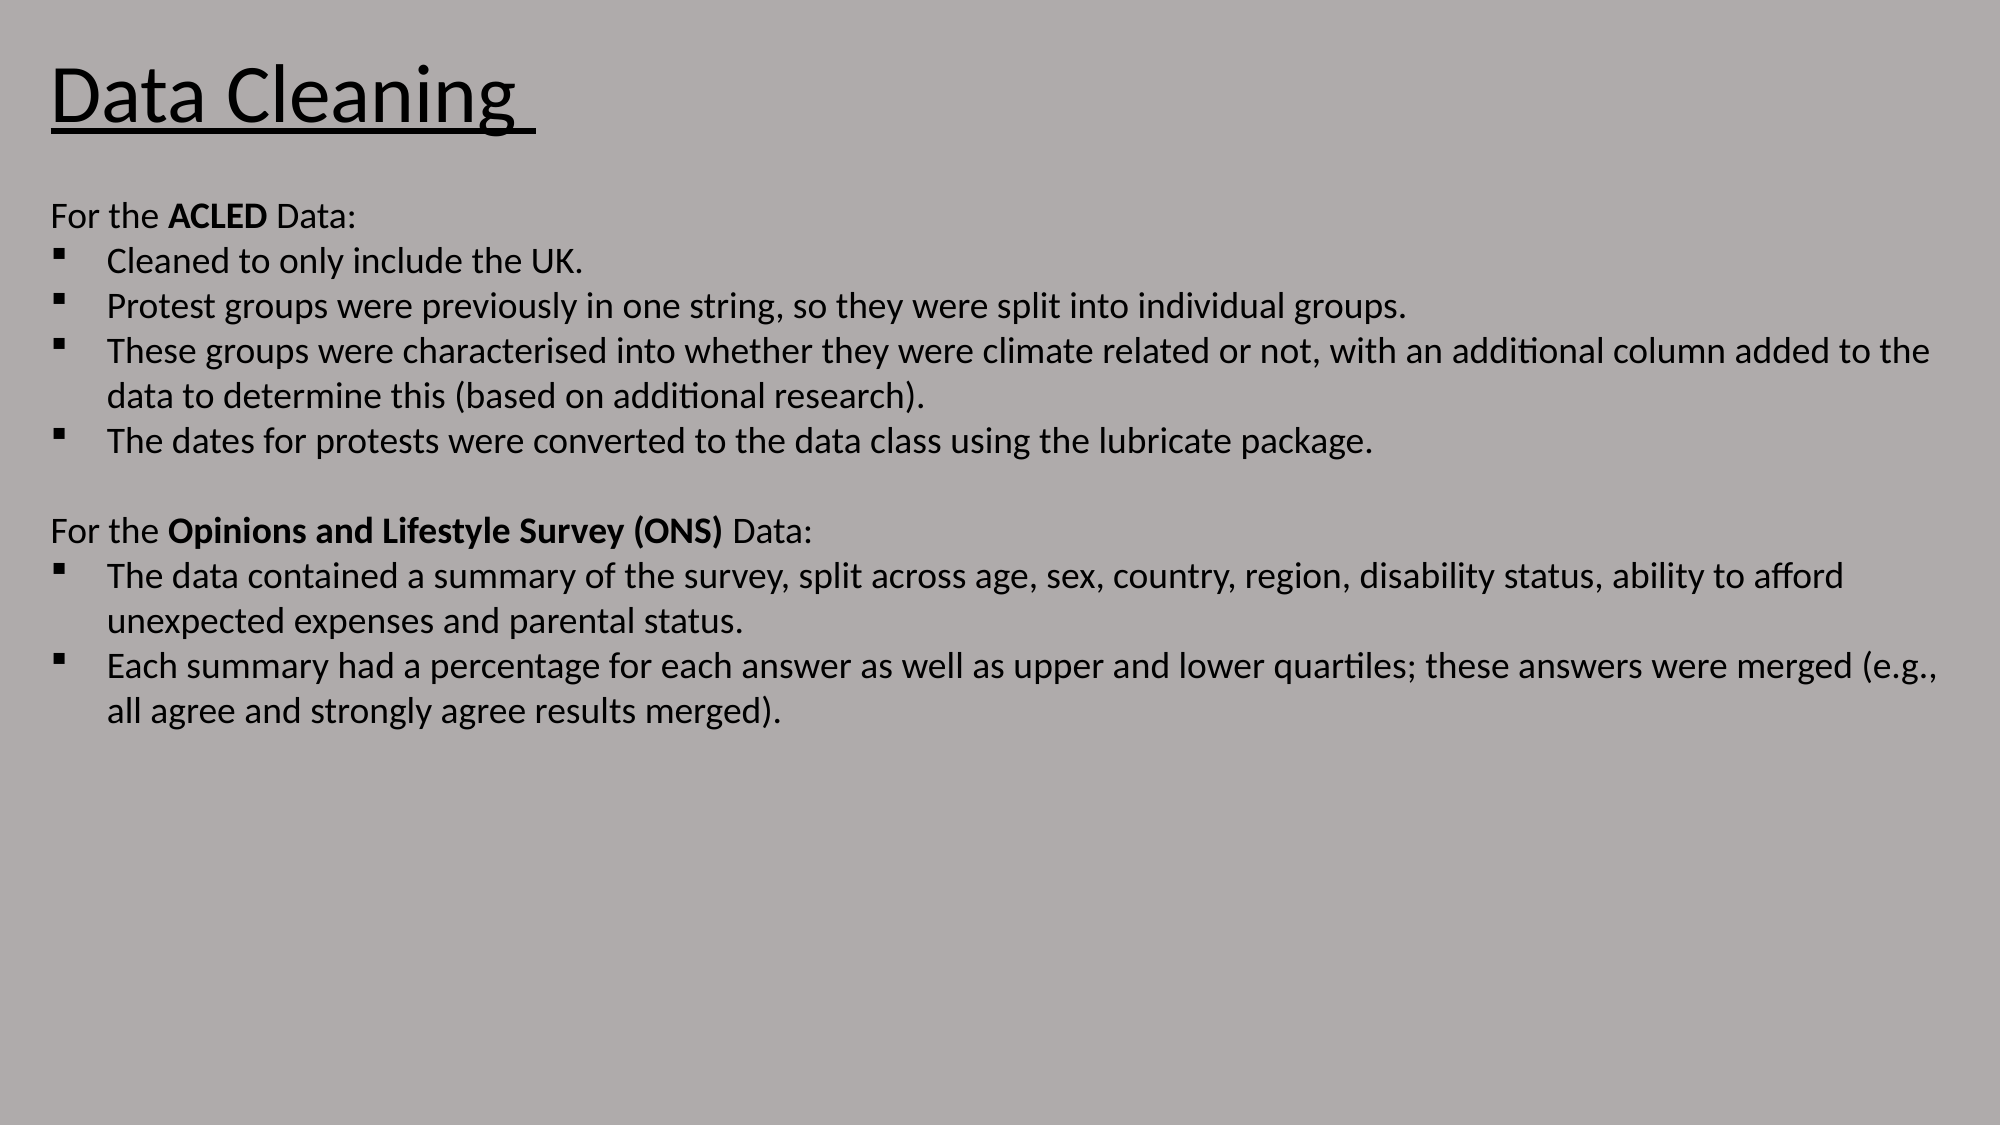

Data Cleaning
For the ACLED Data:
Cleaned to only include the UK.
Protest groups were previously in one string, so they were split into individual groups.
These groups were characterised into whether they were climate related or not, with an additional column added to the data to determine this (based on additional research).
The dates for protests were converted to the data class using the lubricate package.

For the Opinions and Lifestyle Survey (ONS) Data:
The data contained a summary of the survey, split across age, sex, country, region, disability status, ability to afford unexpected expenses and parental status.
Each summary had a percentage for each answer as well as upper and lower quartiles; these answers were merged (e.g., all agree and strongly agree results merged).